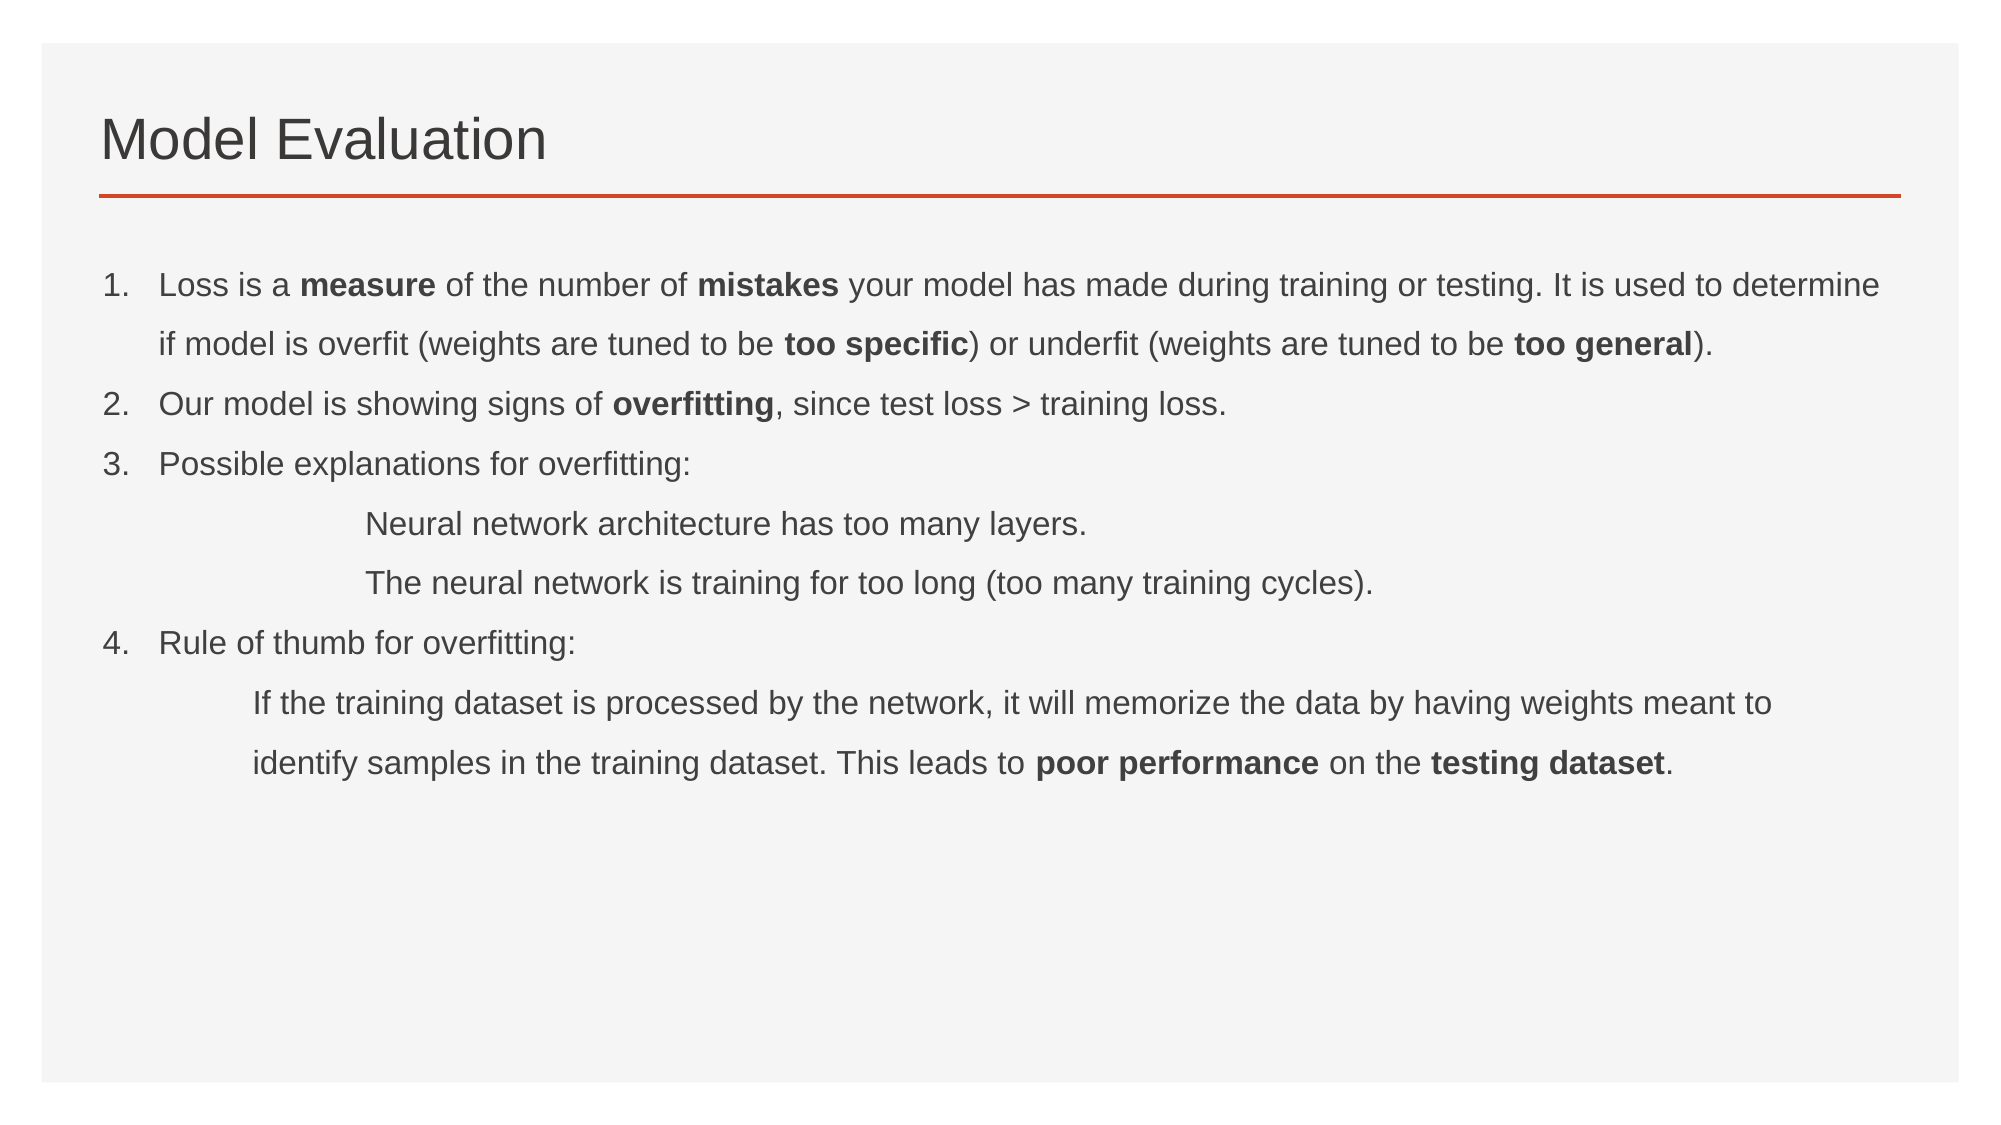

# Model Evaluation
Loss is a measure of the number of mistakes your model has made during training or testing. It is used to determine if model is overfit (weights are tuned to be too specific) or underfit (weights are tuned to be too general).
Our model is showing signs of overfitting, since test loss > training loss.
Possible explanations for overfitting:
	Neural network architecture has too many layers.
	The neural network is training for too long (too many training cycles).
Rule of thumb for overfitting:
	If the training dataset is processed by the network, it will memorize the data by having weights meant to 	identify samples in the training dataset. This leads to poor performance on the testing dataset.